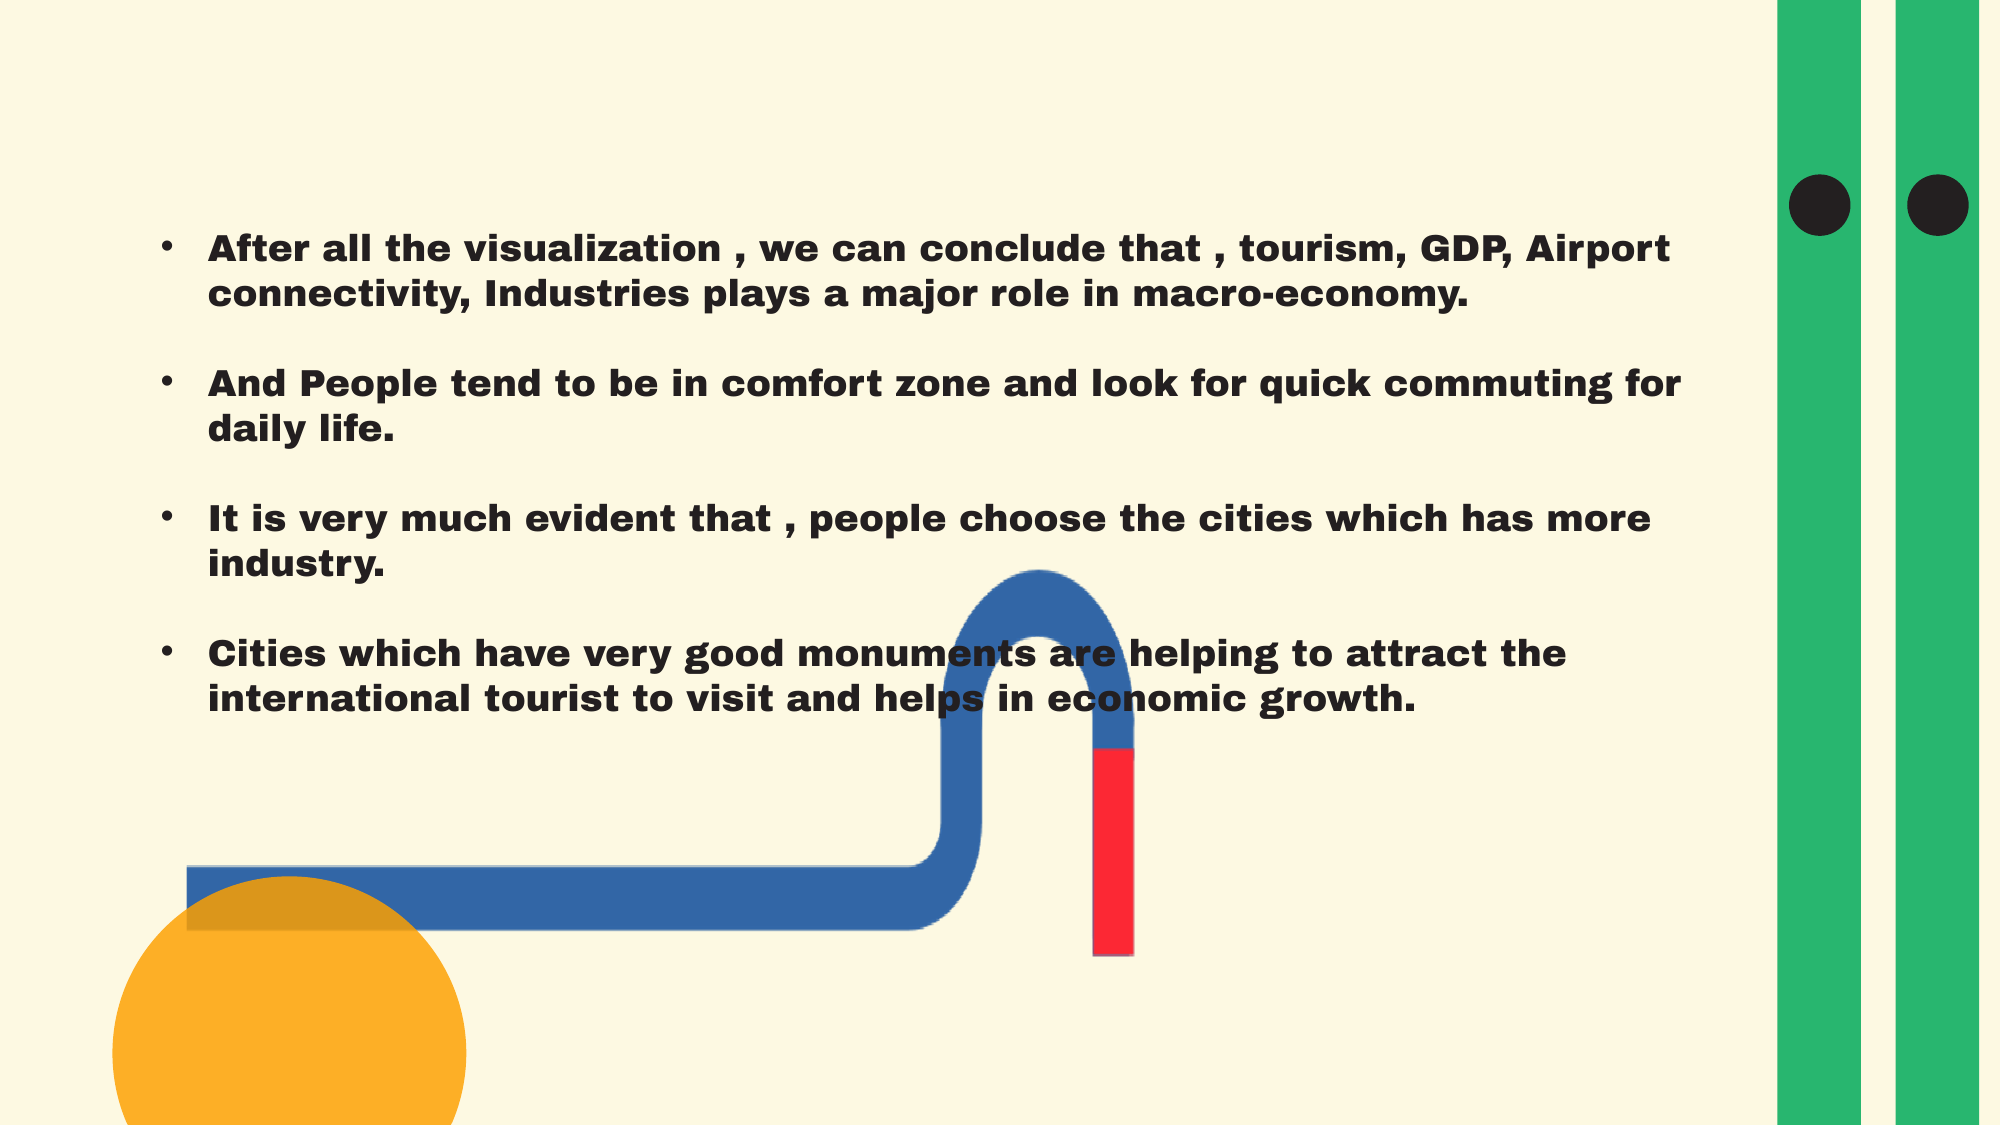

After all the visualization , we can conclude that , tourism, GDP, Airport connectivity, Industries plays a major role in macro-economy.

And People tend to be in comfort zone and look for quick commuting for daily life.

It is very much evident that , people choose the cities which has more industry.

Cities which have very good monuments are helping to attract the international tourist to visit and helps in economic growth.